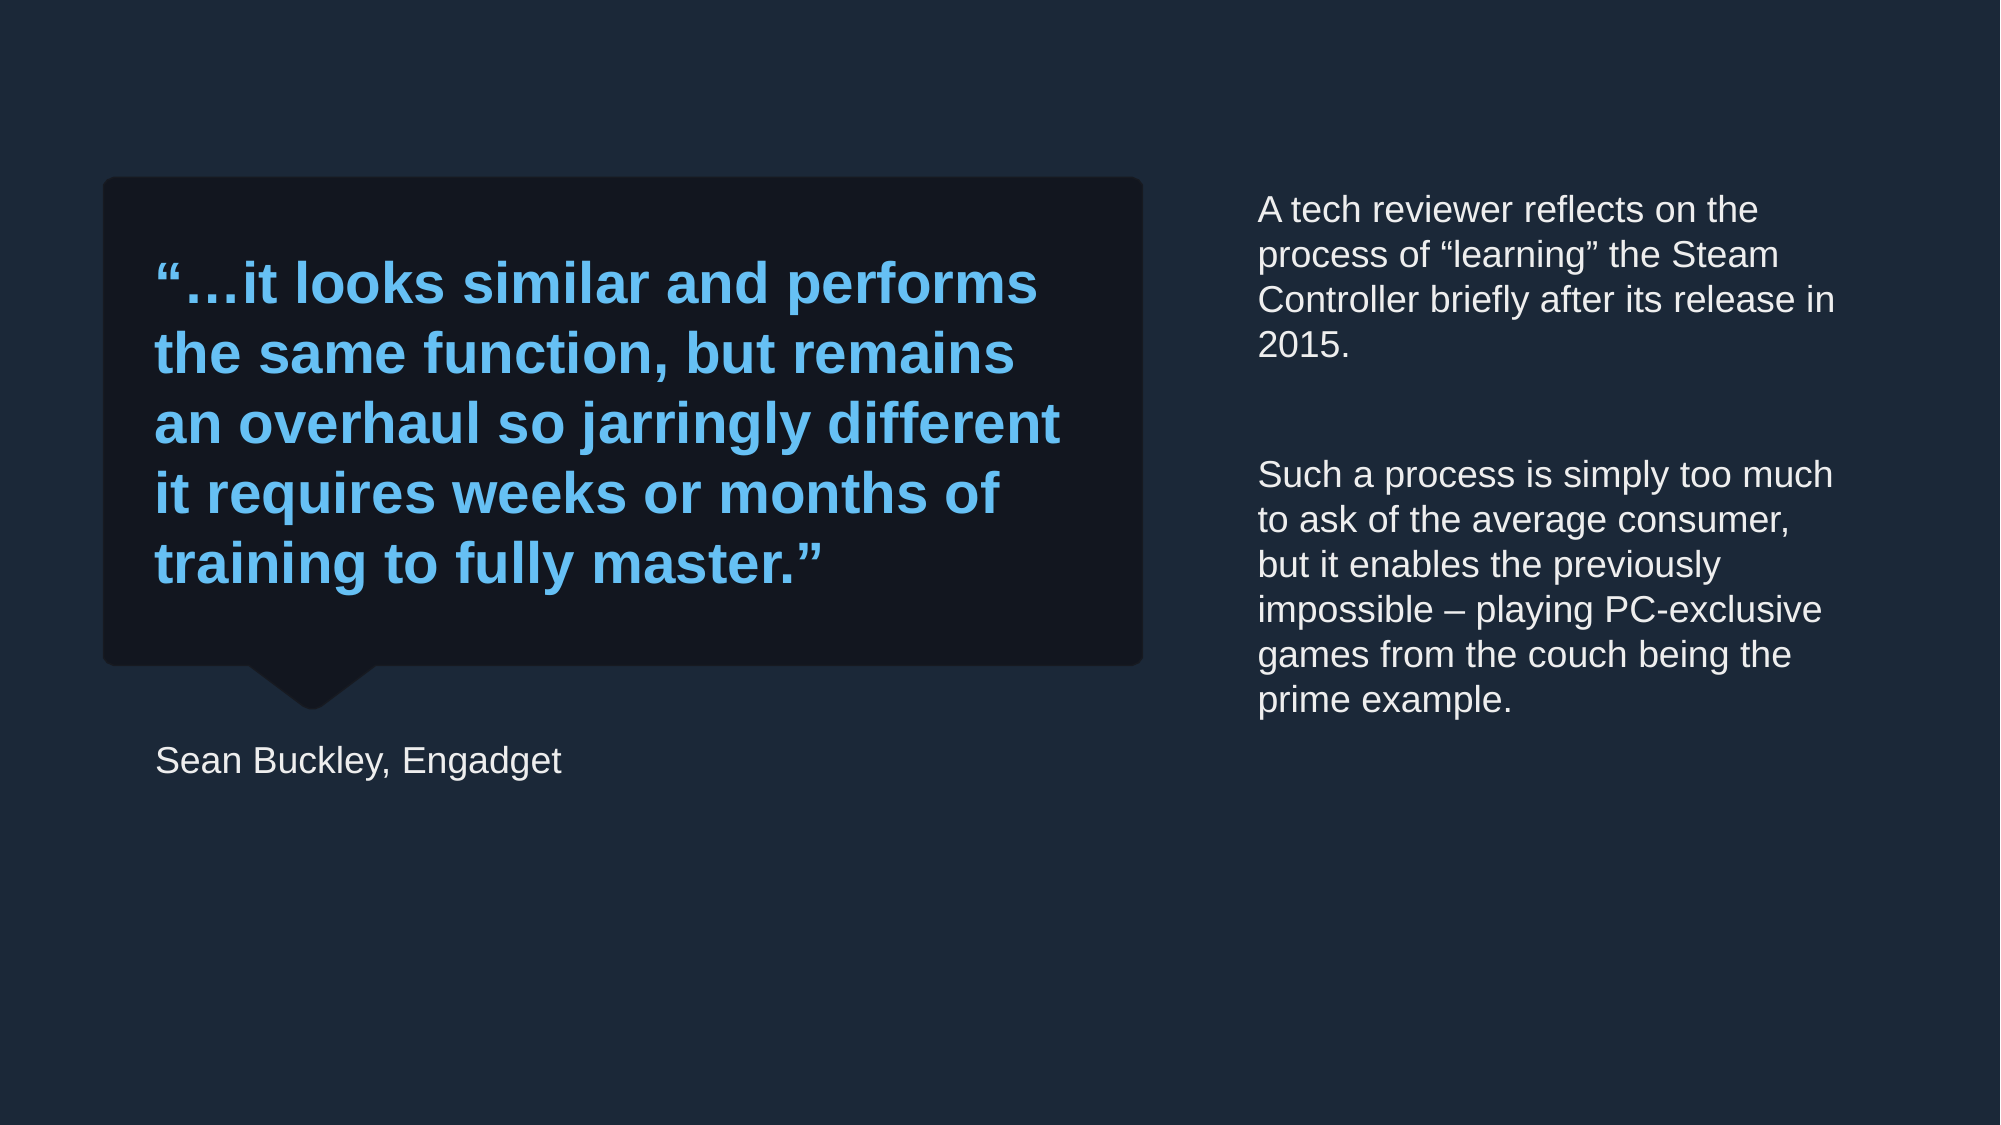

A tech reviewer reflects on the process of “learning” the Steam Controller briefly after its release in 2015.

Such a process is simply too much to ask of the average consumer, but it enables the previously impossible – playing PC-exclusive games from the couch being the prime example.
# “…it looks similar and performs the same function, but remains an overhaul so jarringly different it requires weeks or months of training to fully master.”
Sean Buckley, Engadget